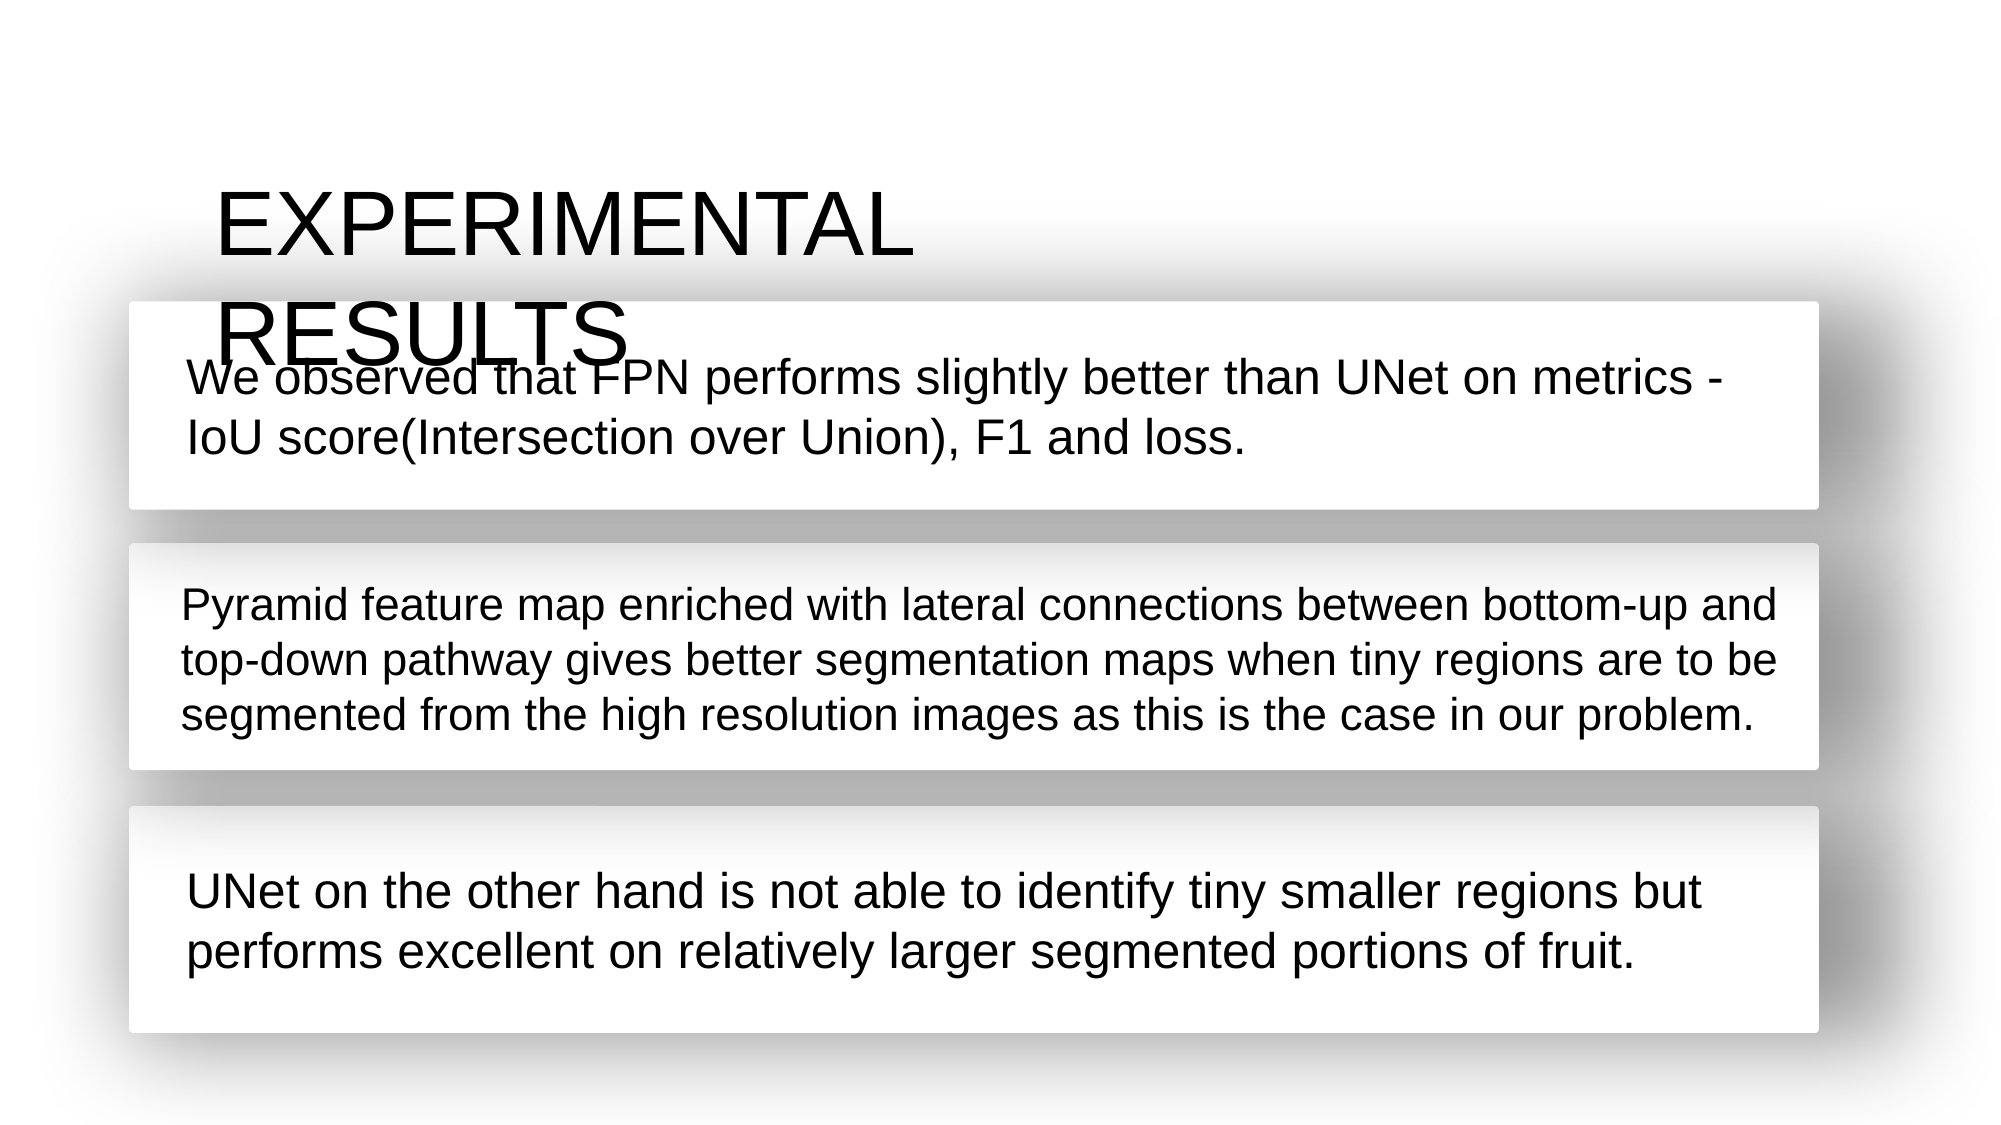

EXPERIMENTAL RESULTS

We observed that FPN performs slightly better than UNet on metrics - IoU score(Intersection over Union), F1 and loss.

Pyramid feature map enriched with lateral connections between bottom-up and top-down pathway gives better segmentation maps when tiny regions are to be segmented from the high resolution images as this is the case in our problem.

UNet on the other hand is not able to identify tiny smaller regions but performs excellent on relatively larger segmented portions of fruit.